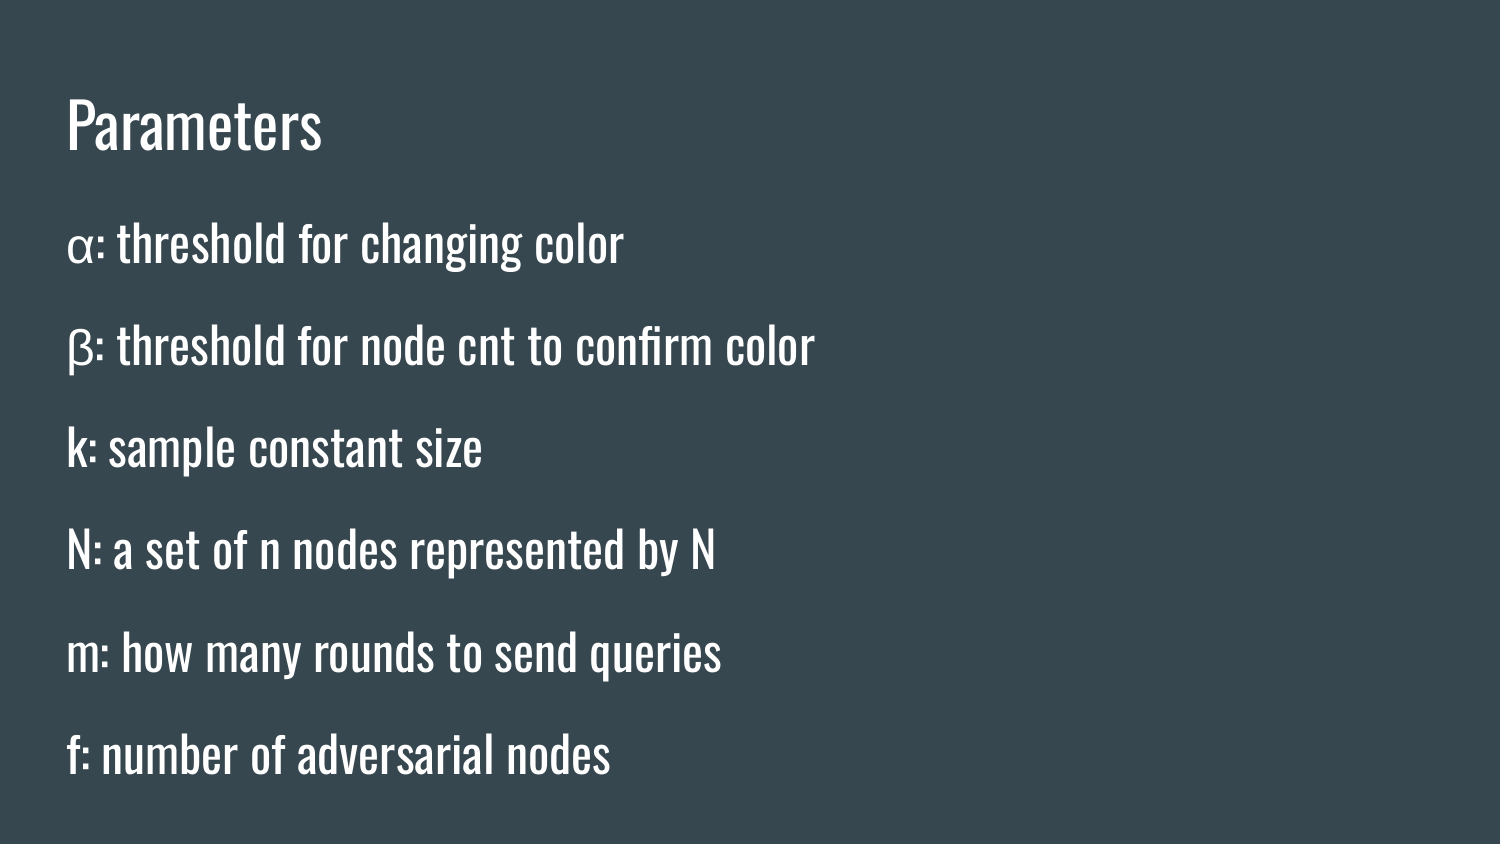

# Parameters
α: threshold for changing color
β: threshold for node cnt to confirm color
k: sample constant size
N: a set of n nodes represented by N
m: how many rounds to send queries
f: number of adversarial nodes